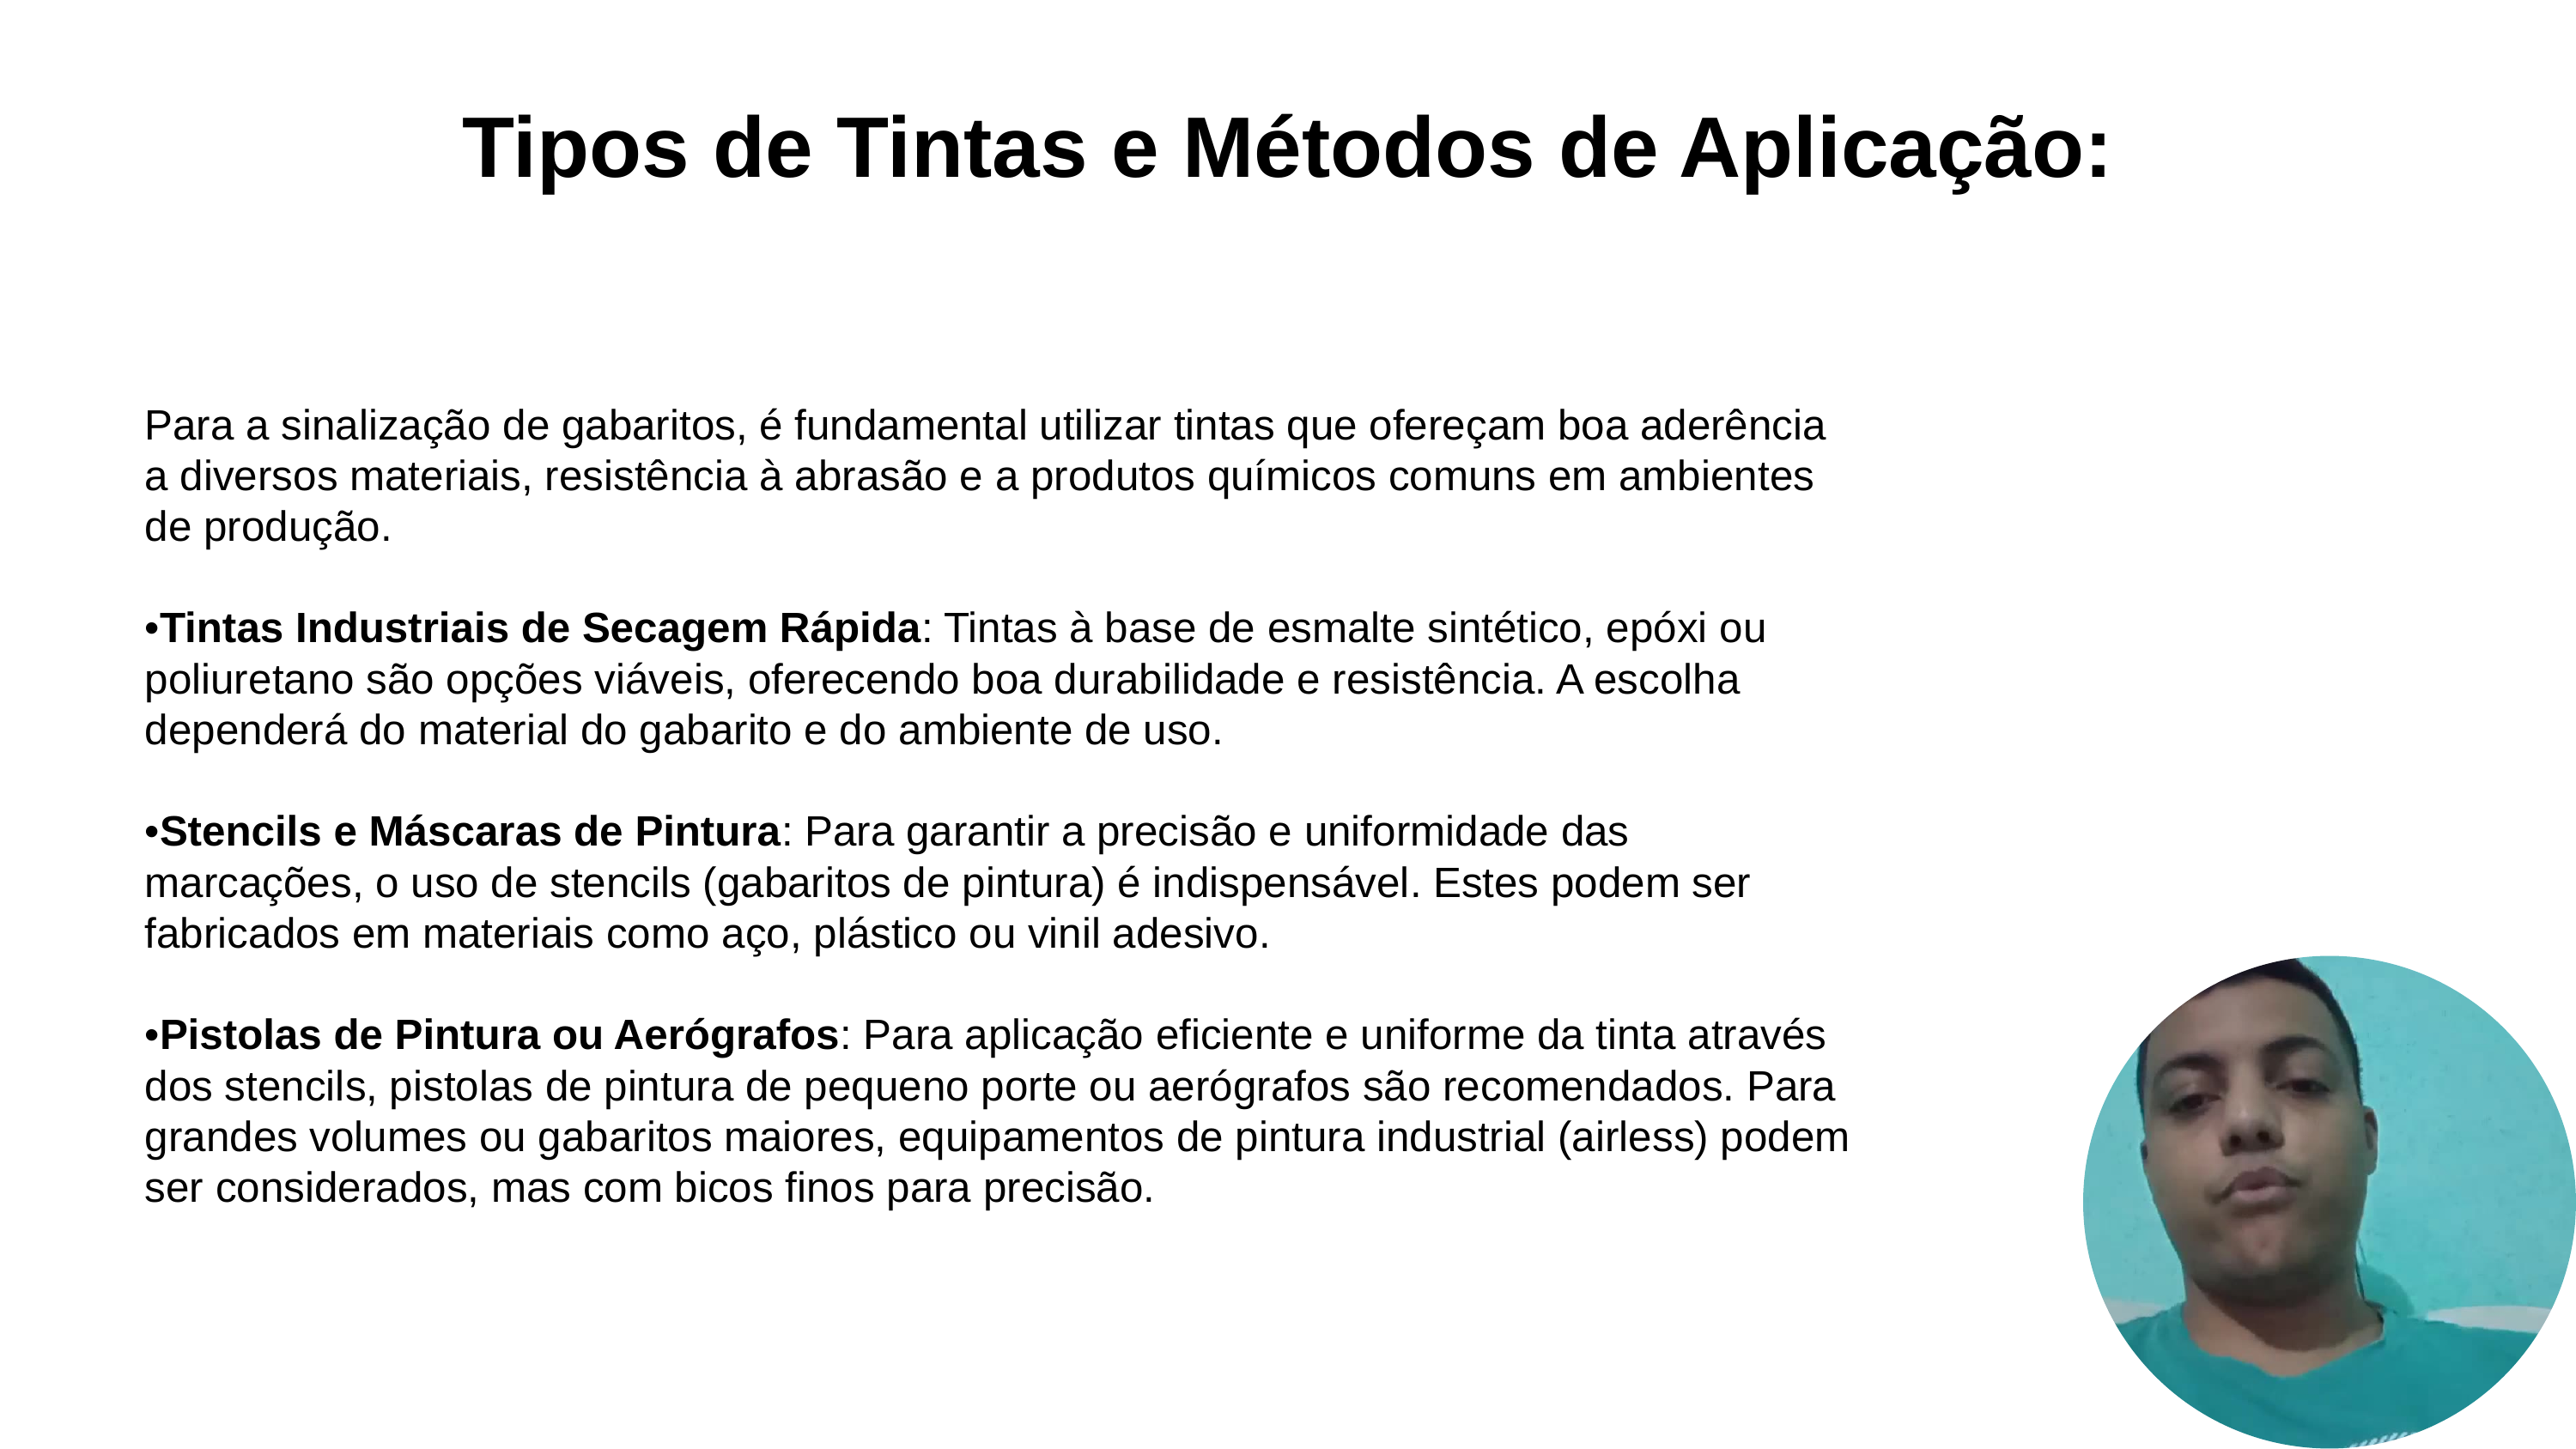

Tipos de Tintas e Métodos de Aplicação:
Para a sinalização de gabaritos, é fundamental utilizar tintas que ofereçam boa aderência a diversos materiais, resistência à abrasão e a produtos químicos comuns em ambientes de produção.

•Tintas Industriais de Secagem Rápida: Tintas à base de esmalte sintético, epóxi ou poliuretano são opções viáveis, oferecendo boa durabilidade e resistência. A escolha dependerá do material do gabarito e do ambiente de uso.

•Stencils e Máscaras de Pintura: Para garantir a precisão e uniformidade das marcações, o uso de stencils (gabaritos de pintura) é indispensável. Estes podem ser fabricados em materiais como aço, plástico ou vinil adesivo.

•Pistolas de Pintura ou Aerógrafos: Para aplicação eficiente e uniforme da tinta através dos stencils, pistolas de pintura de pequeno porte ou aerógrafos são recomendados. Para grandes volumes ou gabaritos maiores, equipamentos de pintura industrial (airless) podem ser considerados, mas com bicos finos para precisão.